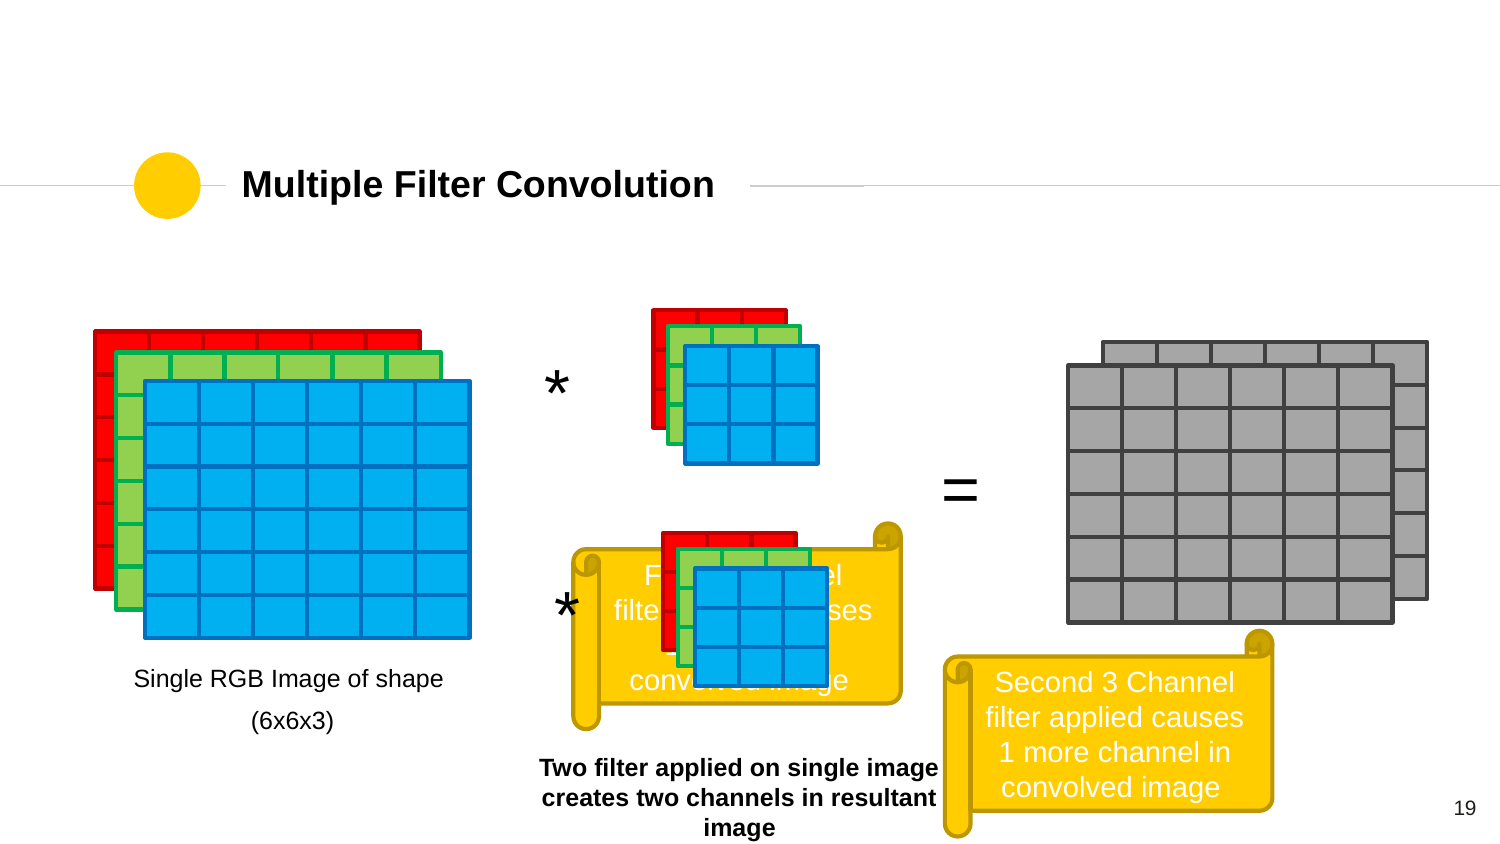

# Multiple Filter Convolution

*

=
First 3 Channel filter applied causes 1 channel in convolved image

*
Second 3 Channel filter applied causes 1 more channel in convolved image
Single RGB Image of shape
(6x6x3)
Two filter applied on single image creates two channels in resultant image
19